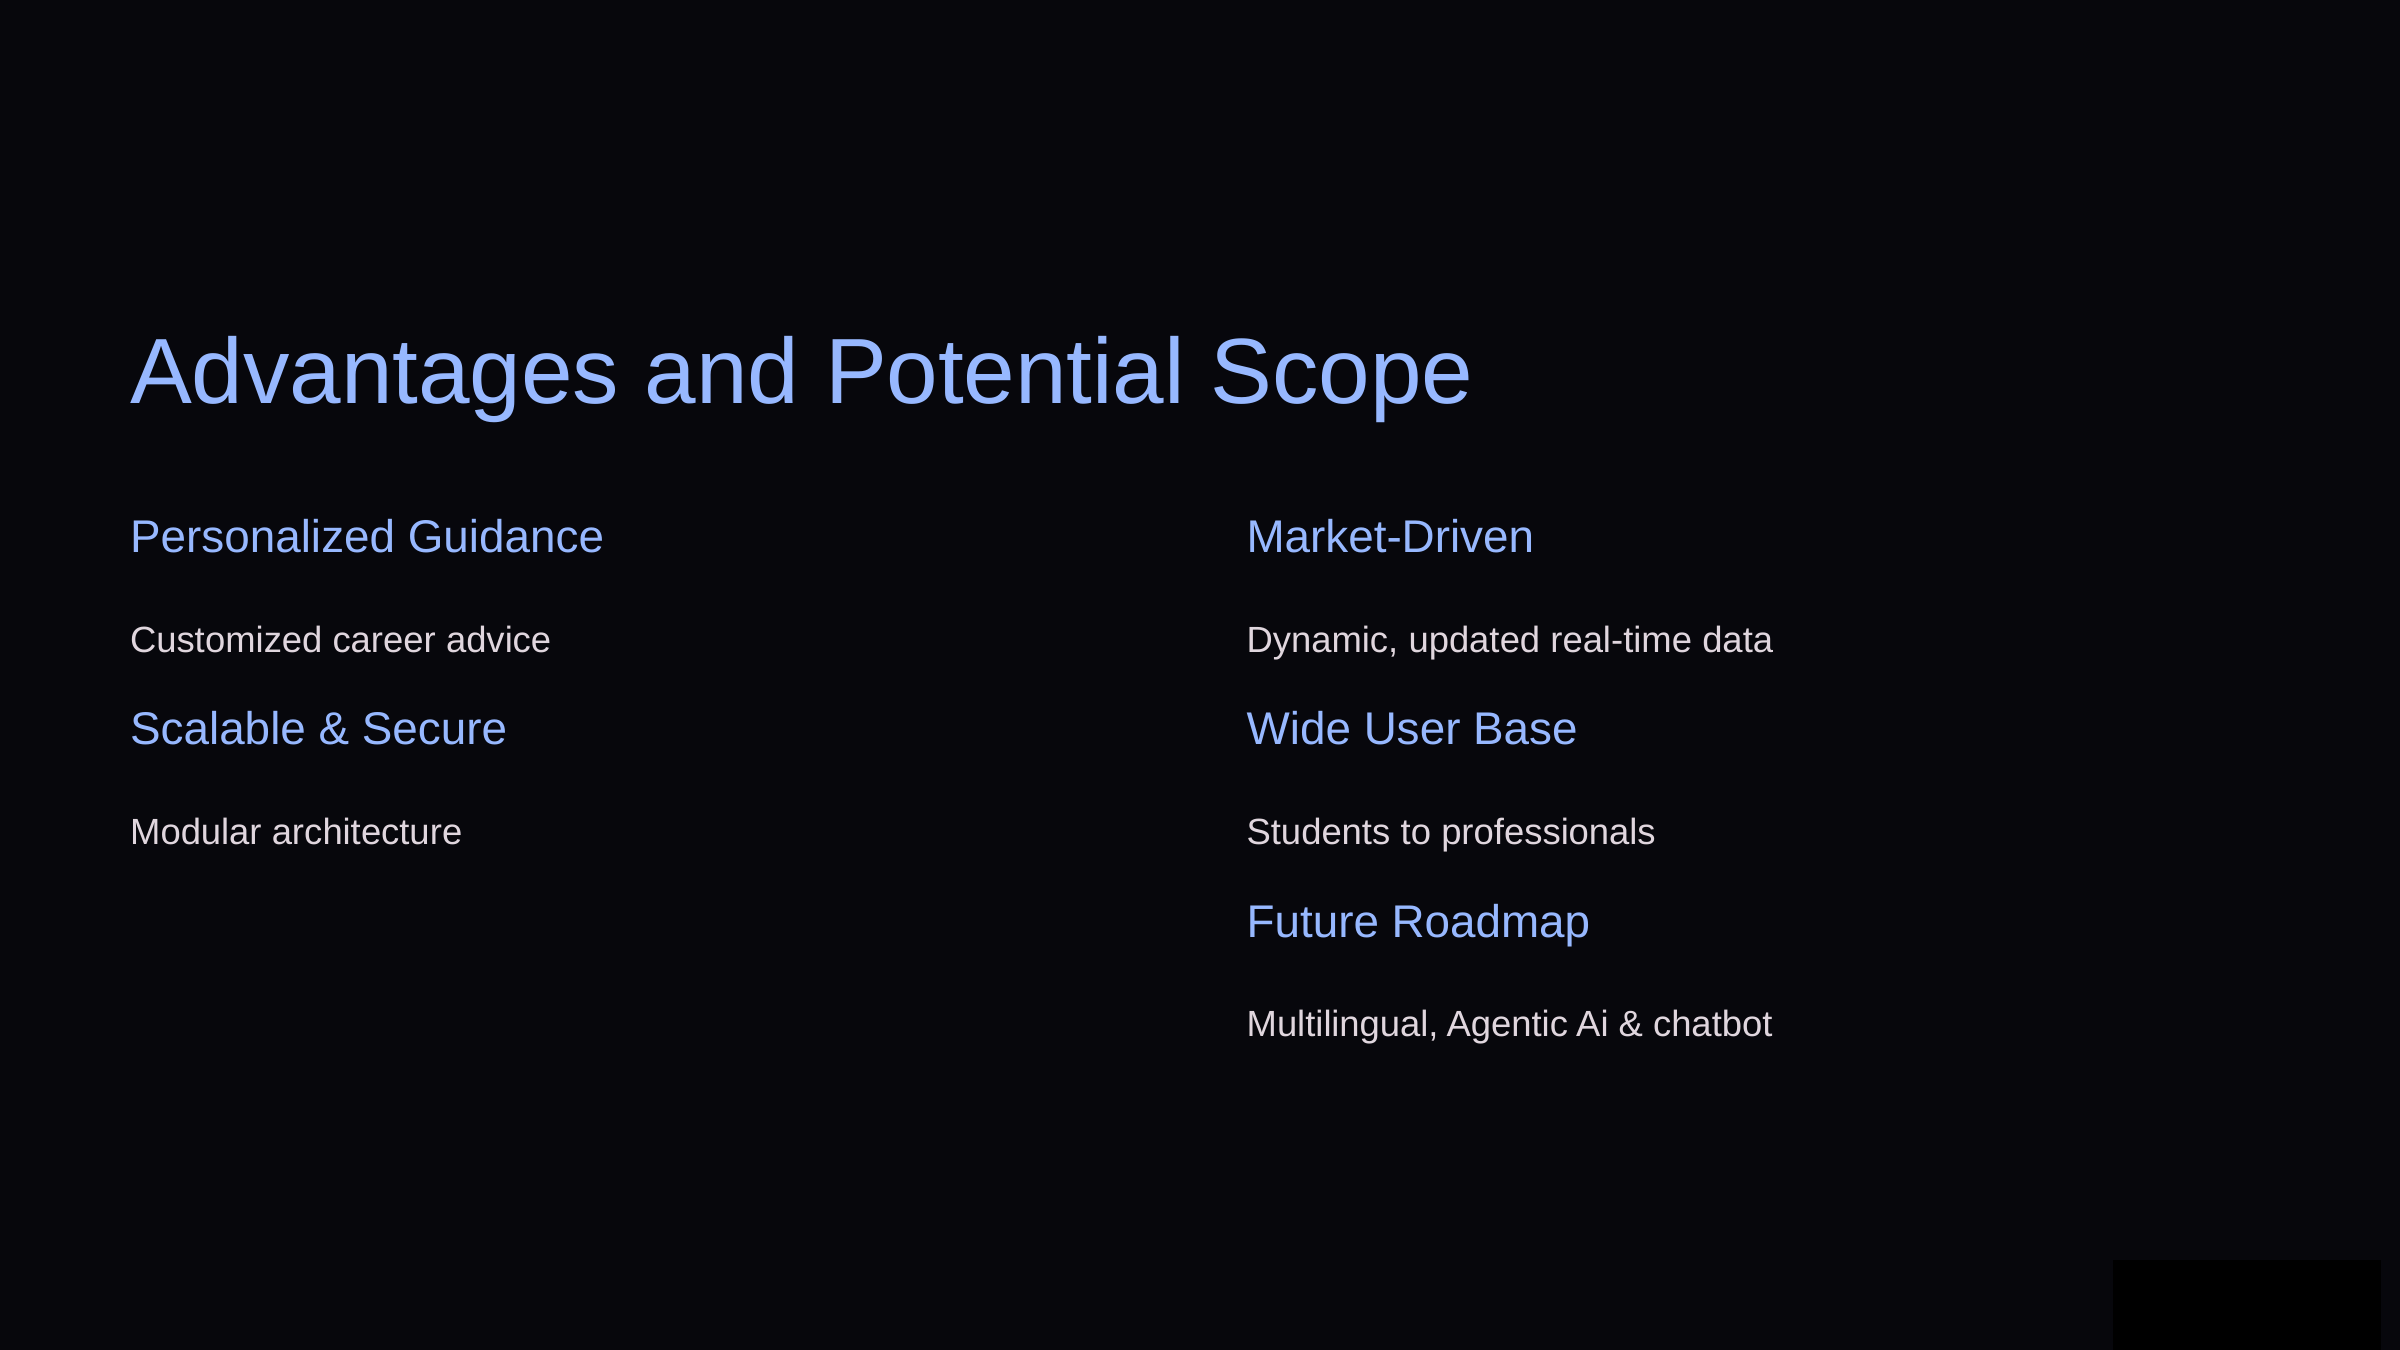

Advantages and Potential Scope
Personalized Guidance
Market-Driven
Customized career advice
Dynamic, updated real-time data
Scalable & Secure
Wide User Base
Modular architecture
Students to professionals
Future Roadmap
Multilingual, Agentic Ai & chatbot